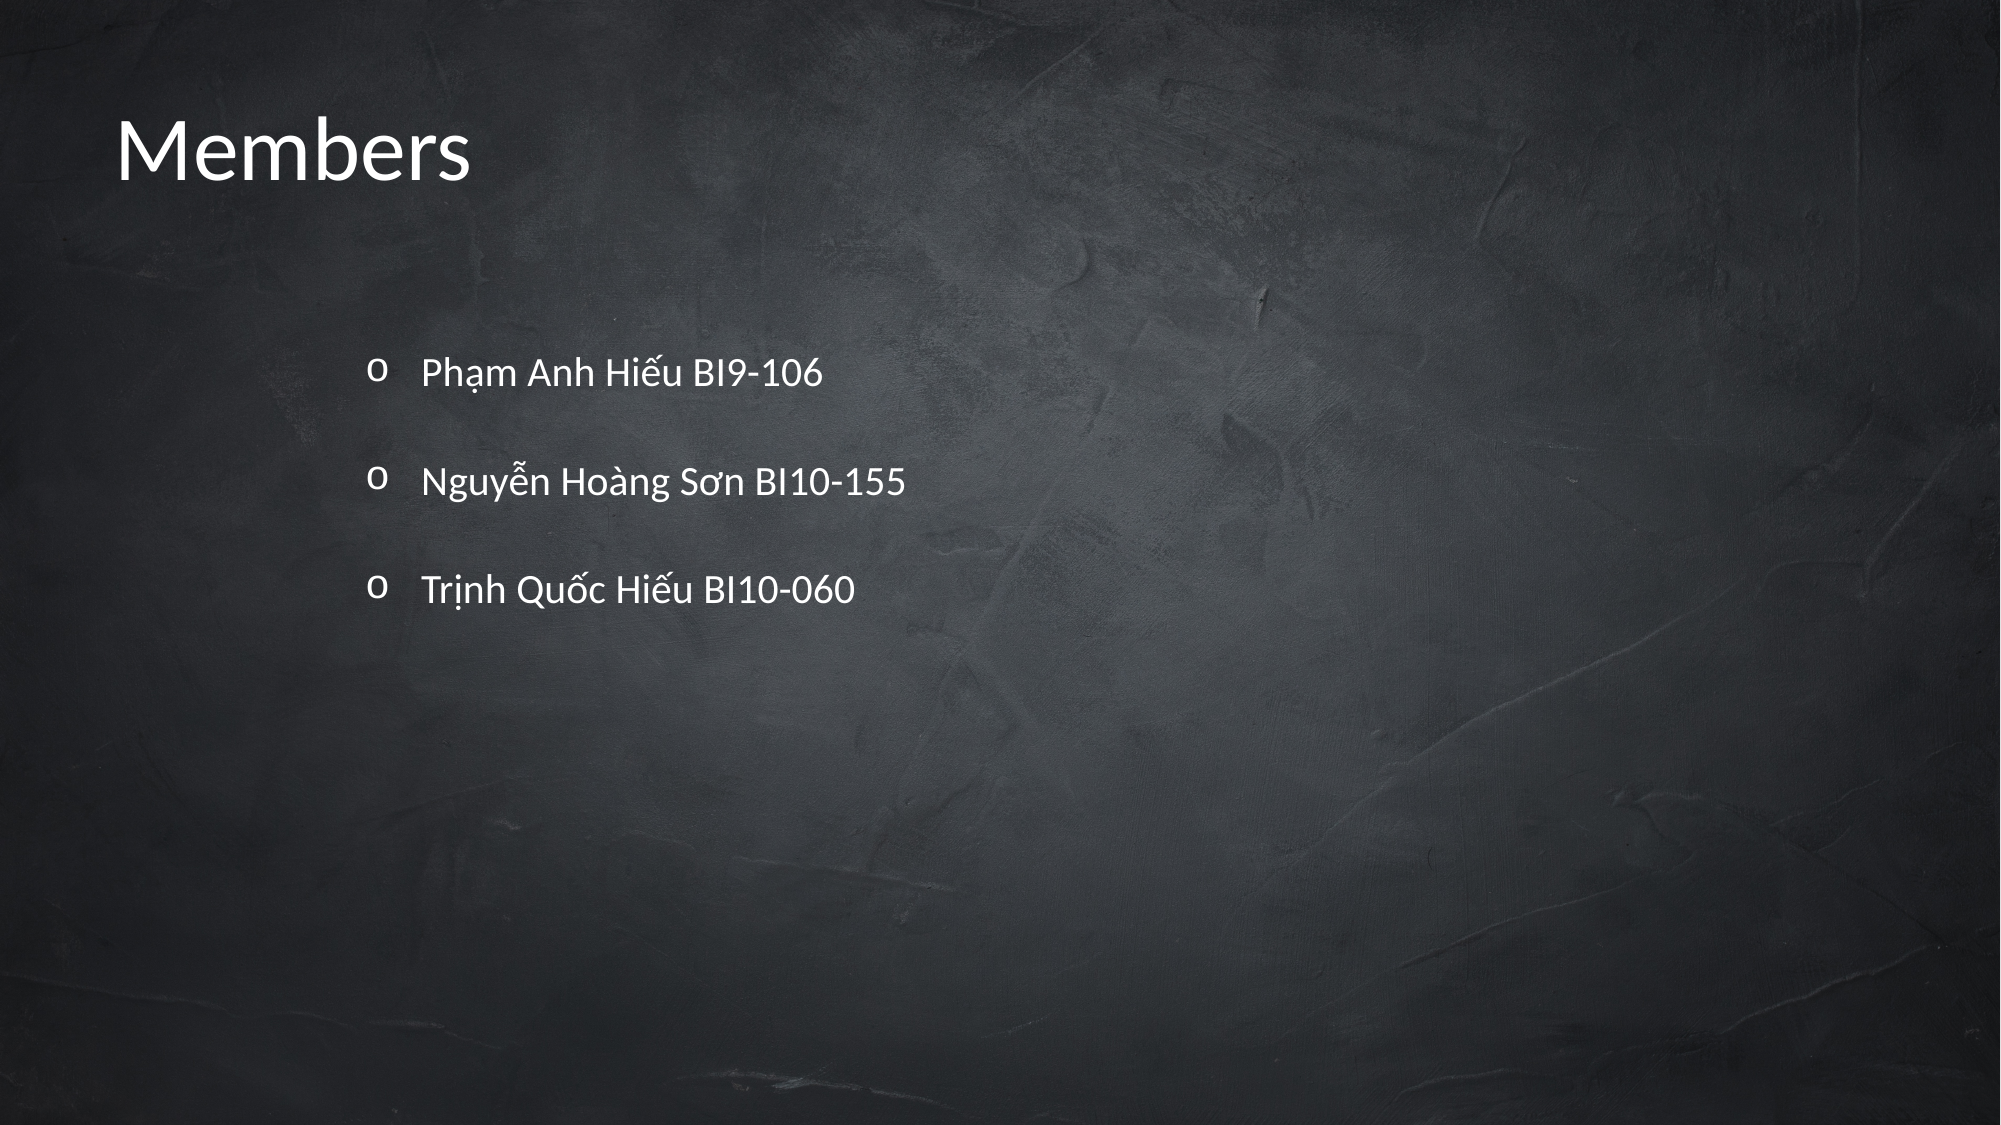

# Members
Phạm Anh Hiếu BI9-106
Nguyễn Hoàng Sơn BI10-155
Trịnh Quốc Hiếu BI10-060